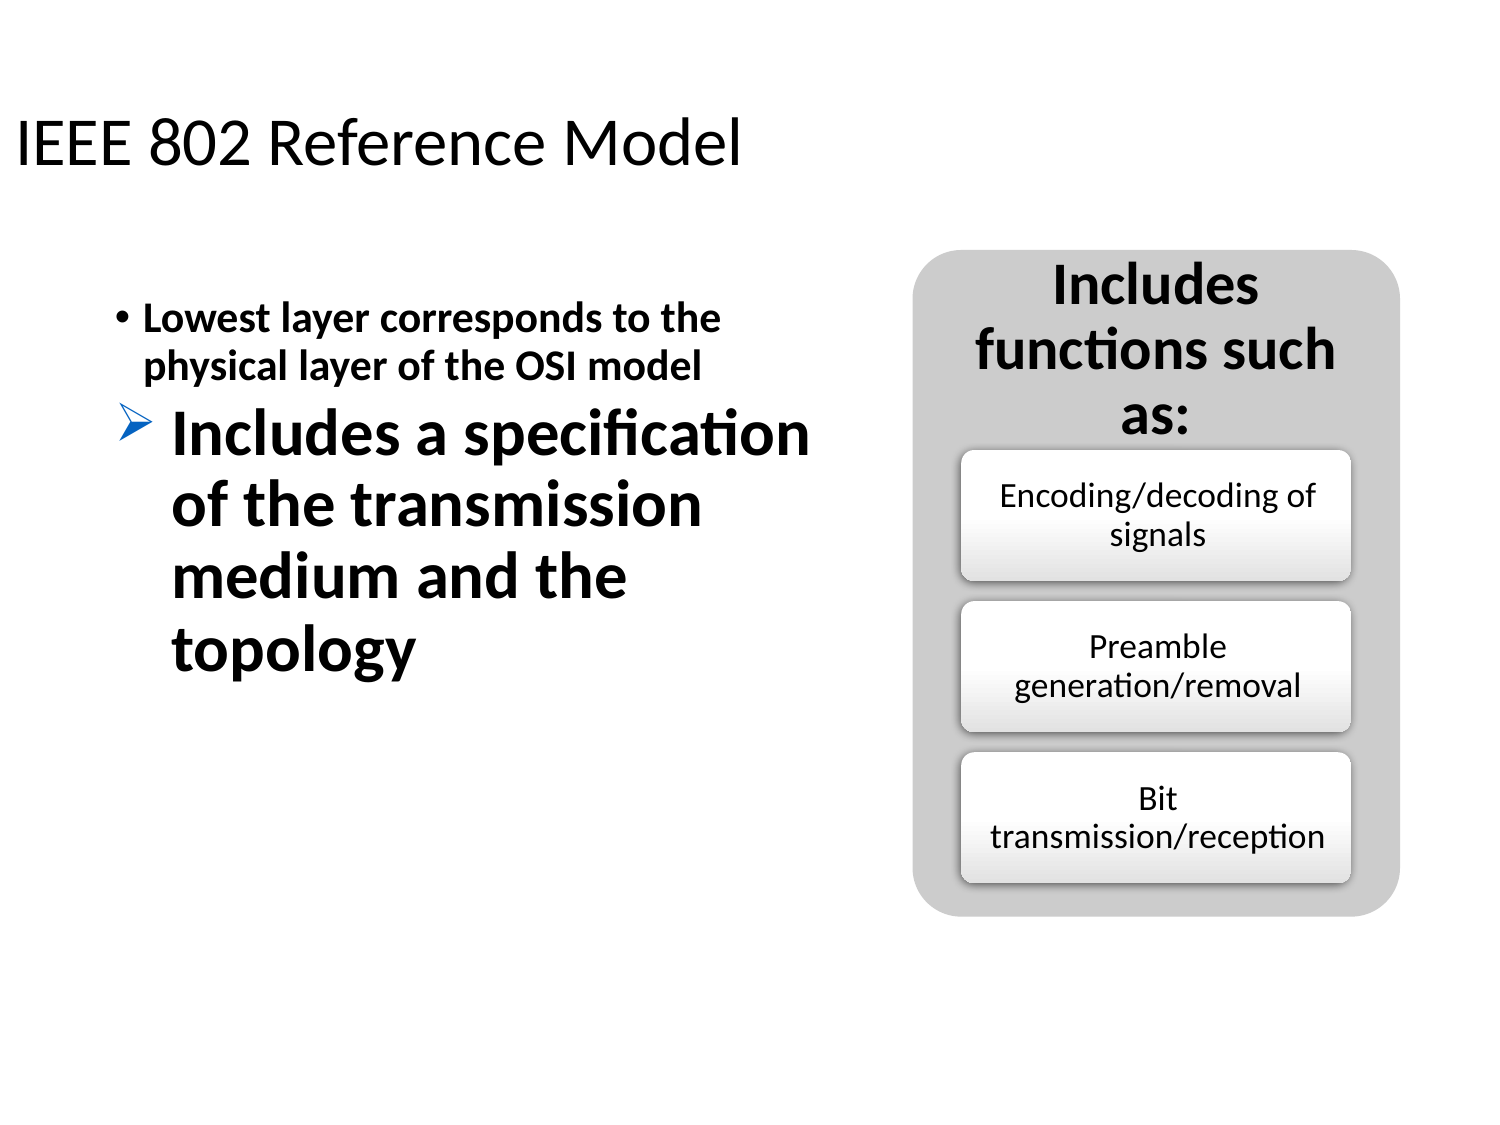

# IEEE 802 Reference Model
Includes functions such as:
Encoding/decoding of signals
Preamble generation/removal
Bit transmission/reception
Lowest layer corresponds to the physical layer of the OSI model
Includes a specification of the transmission medium and the topology